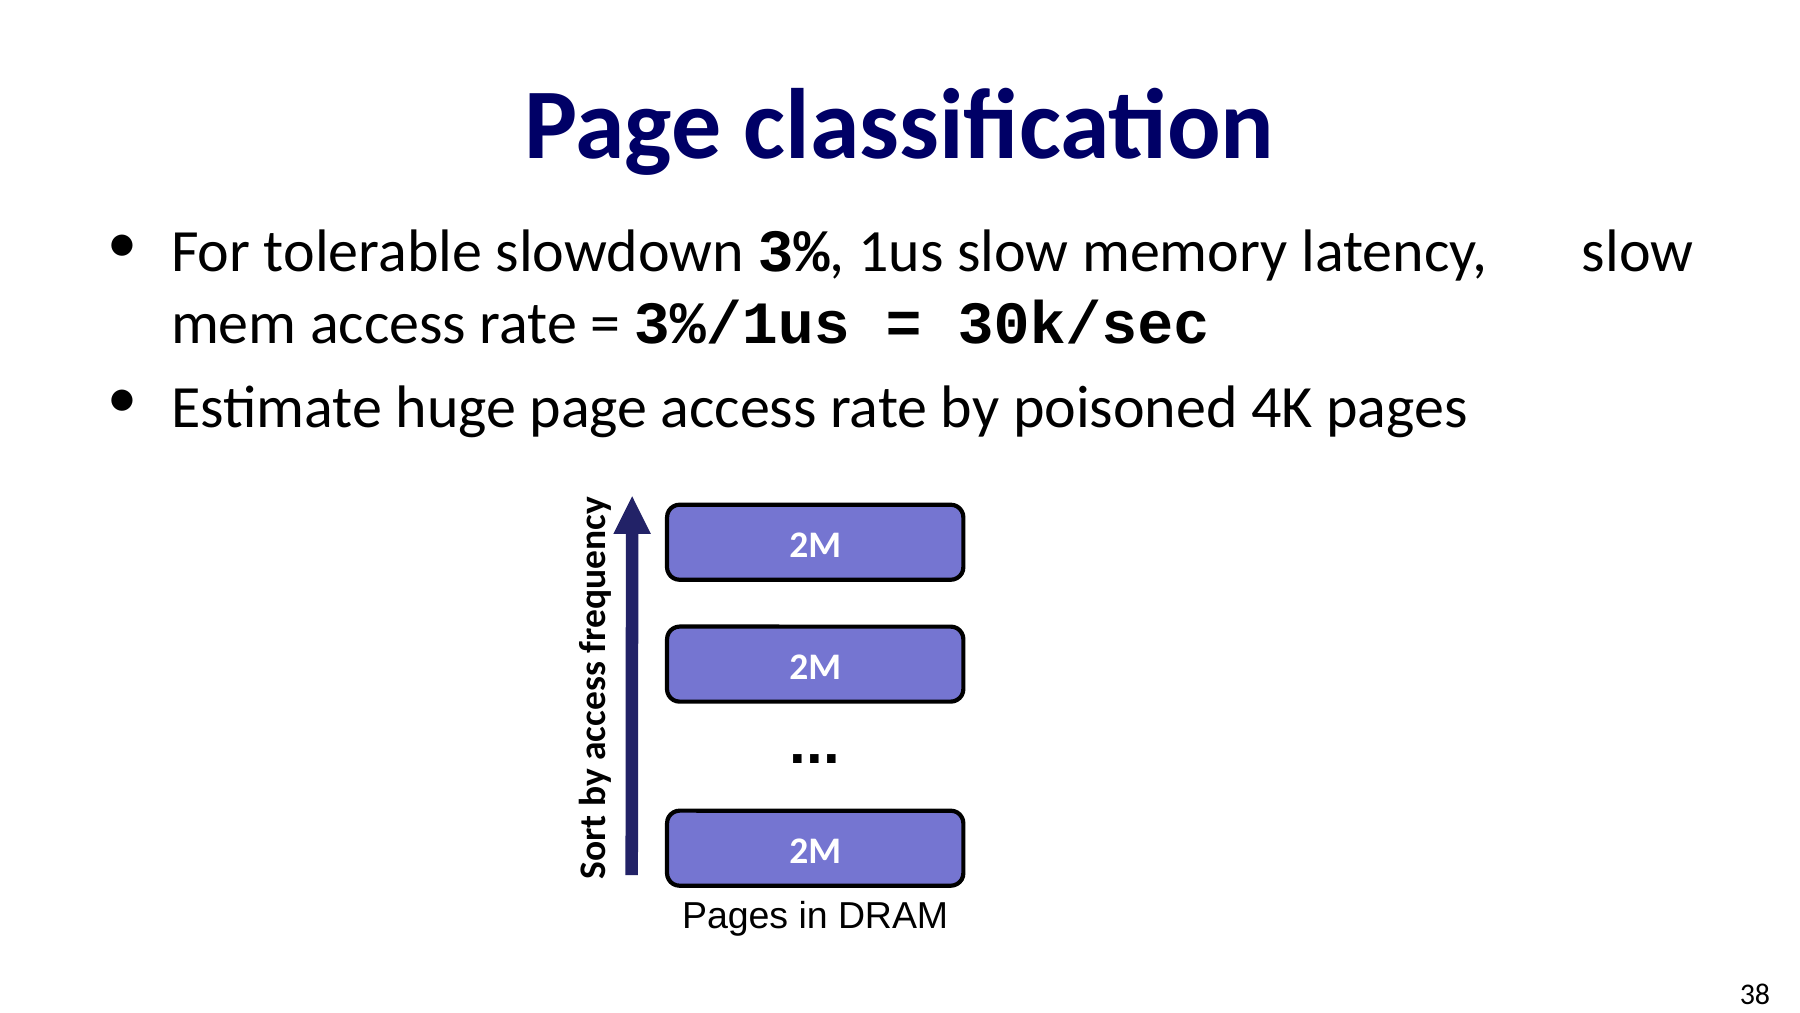

# Page classification
For tolerable slowdown 3%, 1us slow memory latency,       slow mem access rate = 3%/1us = 30k/sec
Estimate huge page access rate by poisoned 4K pages
2M
2M
Sort by access frequency
...
2M
Pages in DRAM
38